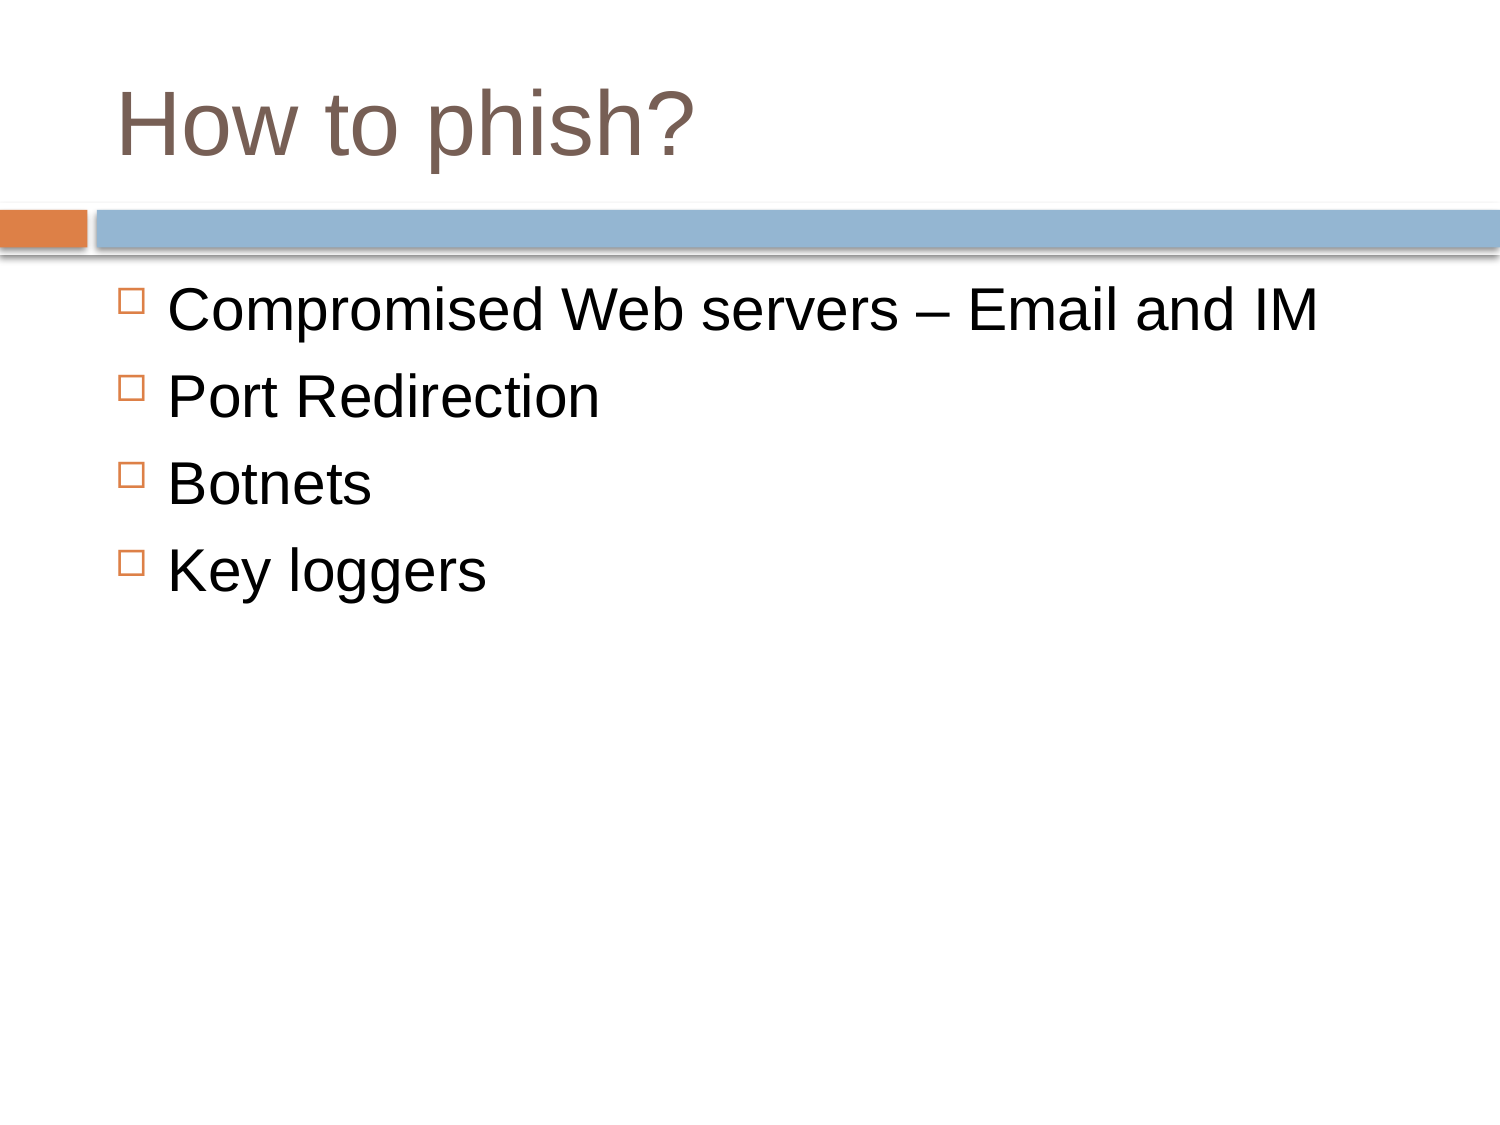

# How to phish?
Compromised Web servers – Email and IM
Port Redirection
Botnets
Key loggers